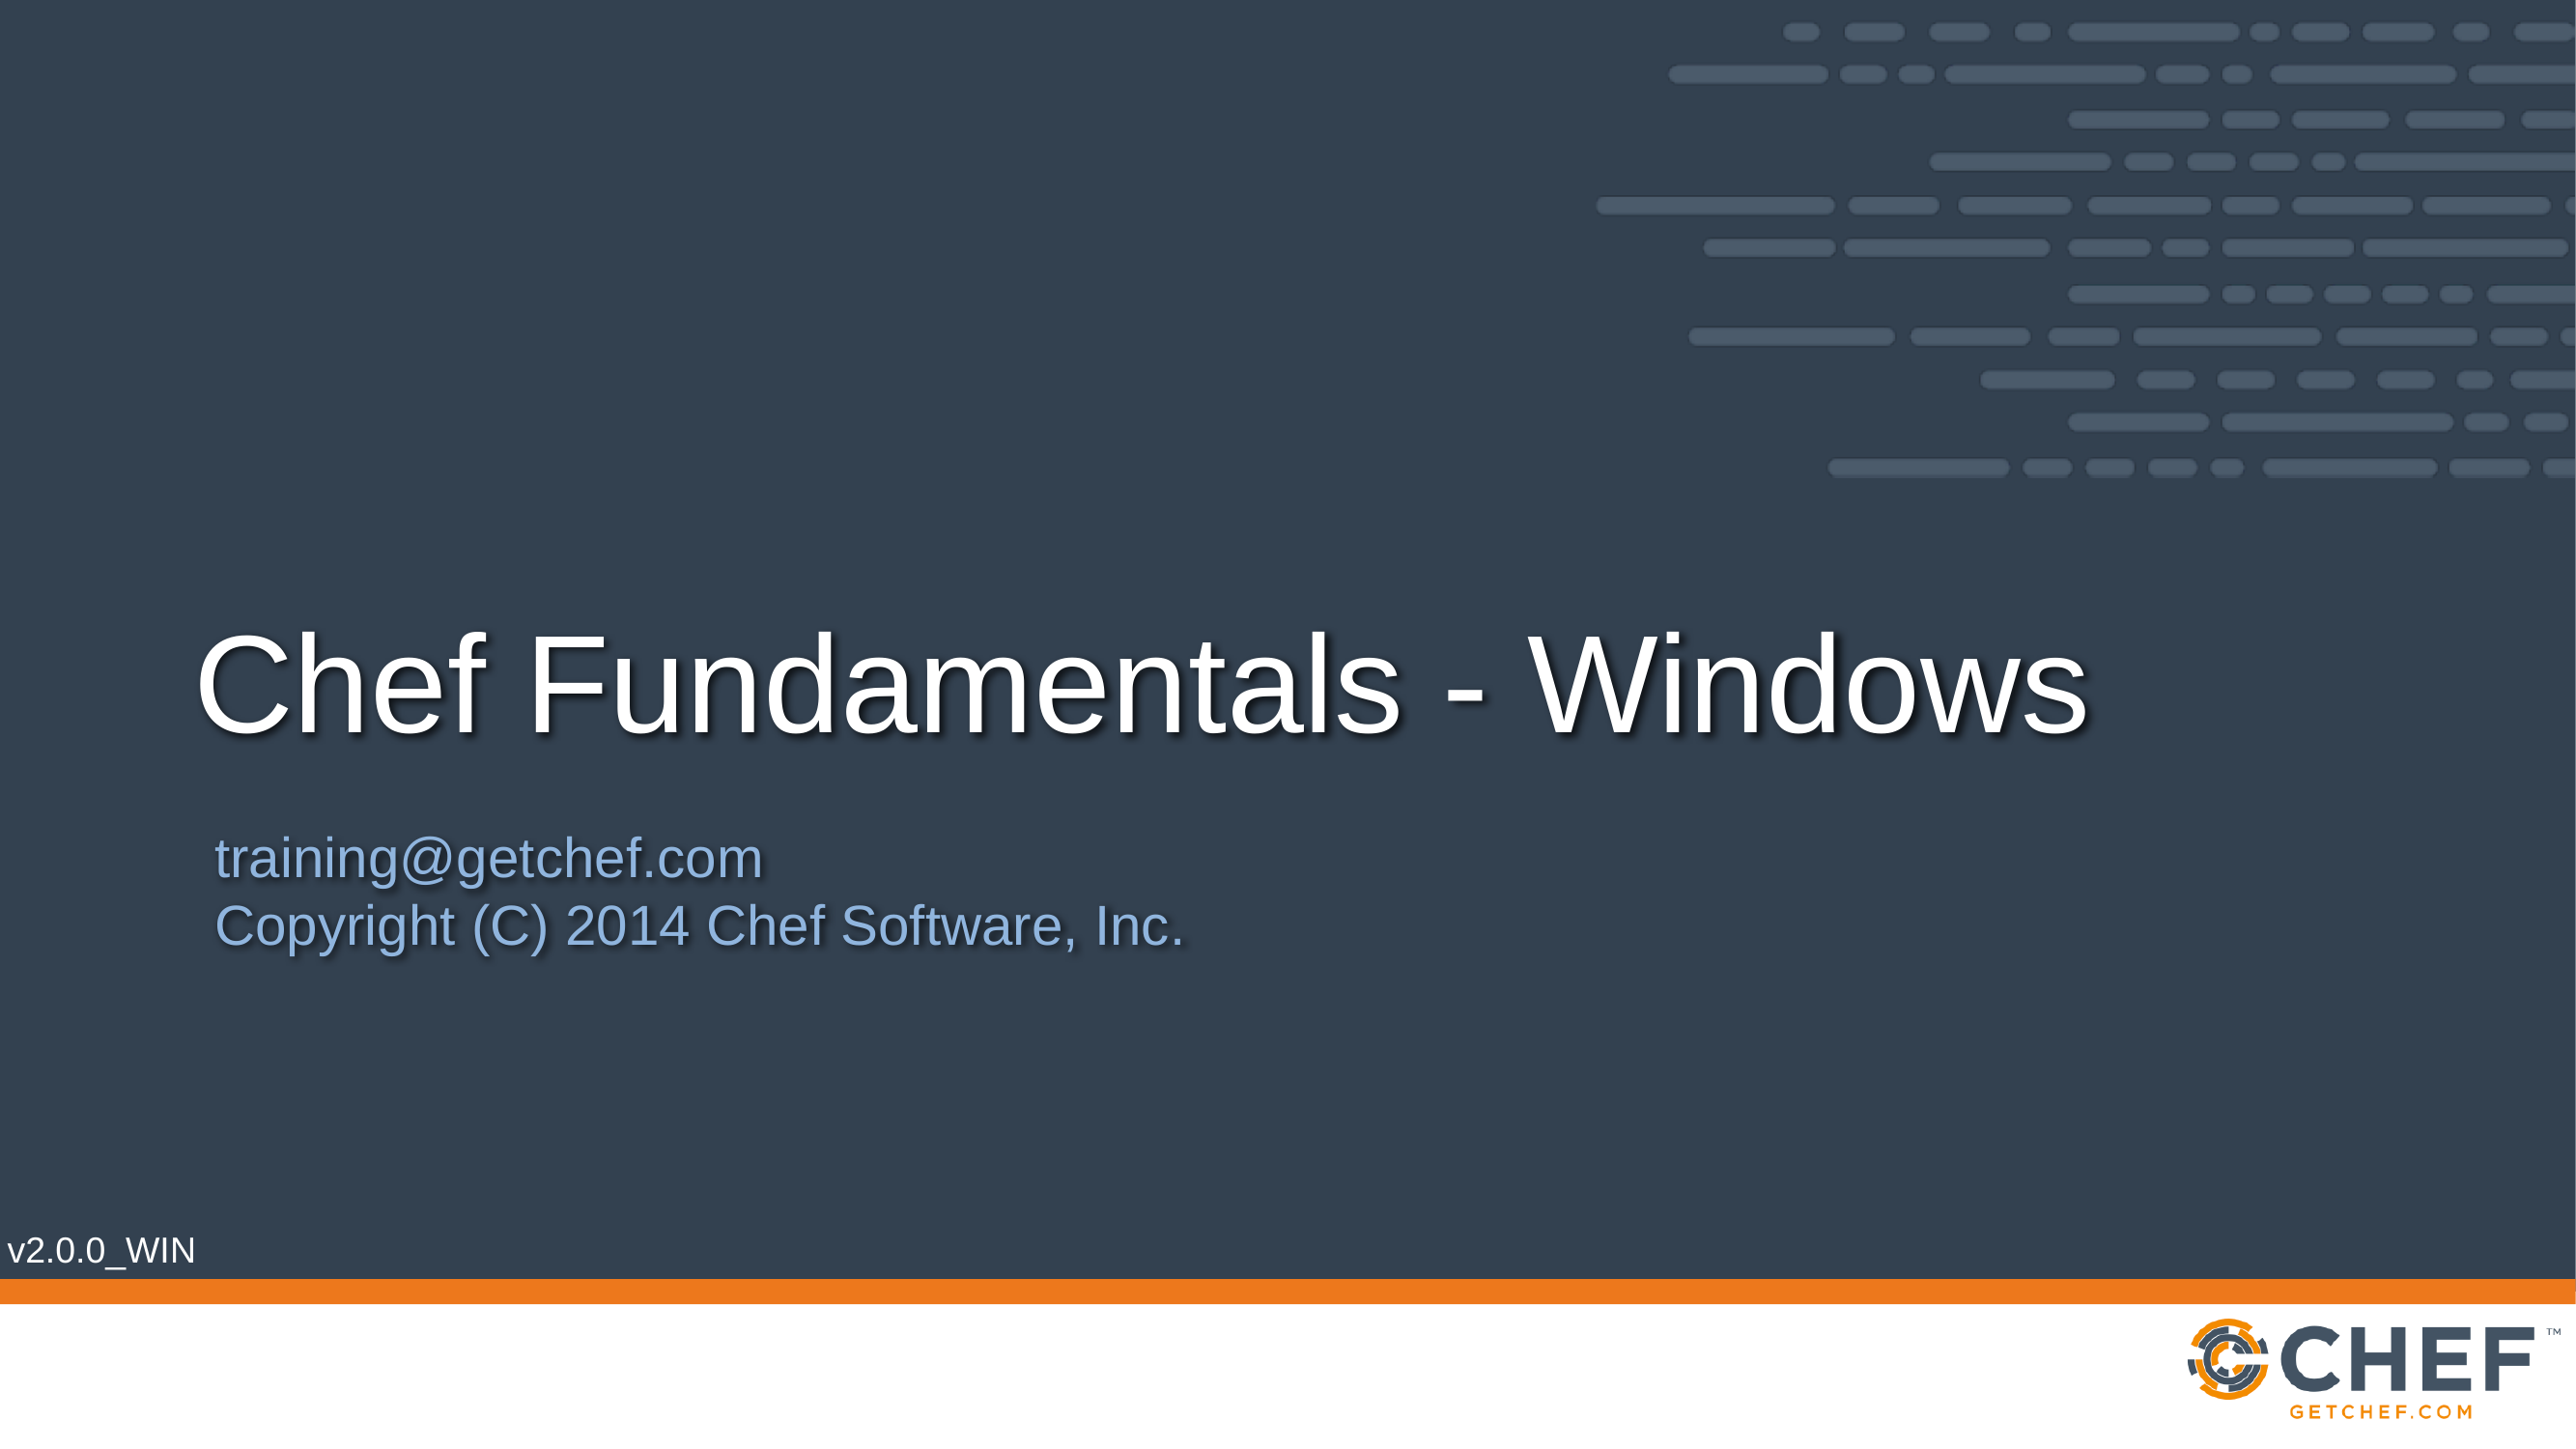

# Chef Fundamentals - Windows
training@getchef.com
Copyright (C) 2014 Chef Software, Inc.